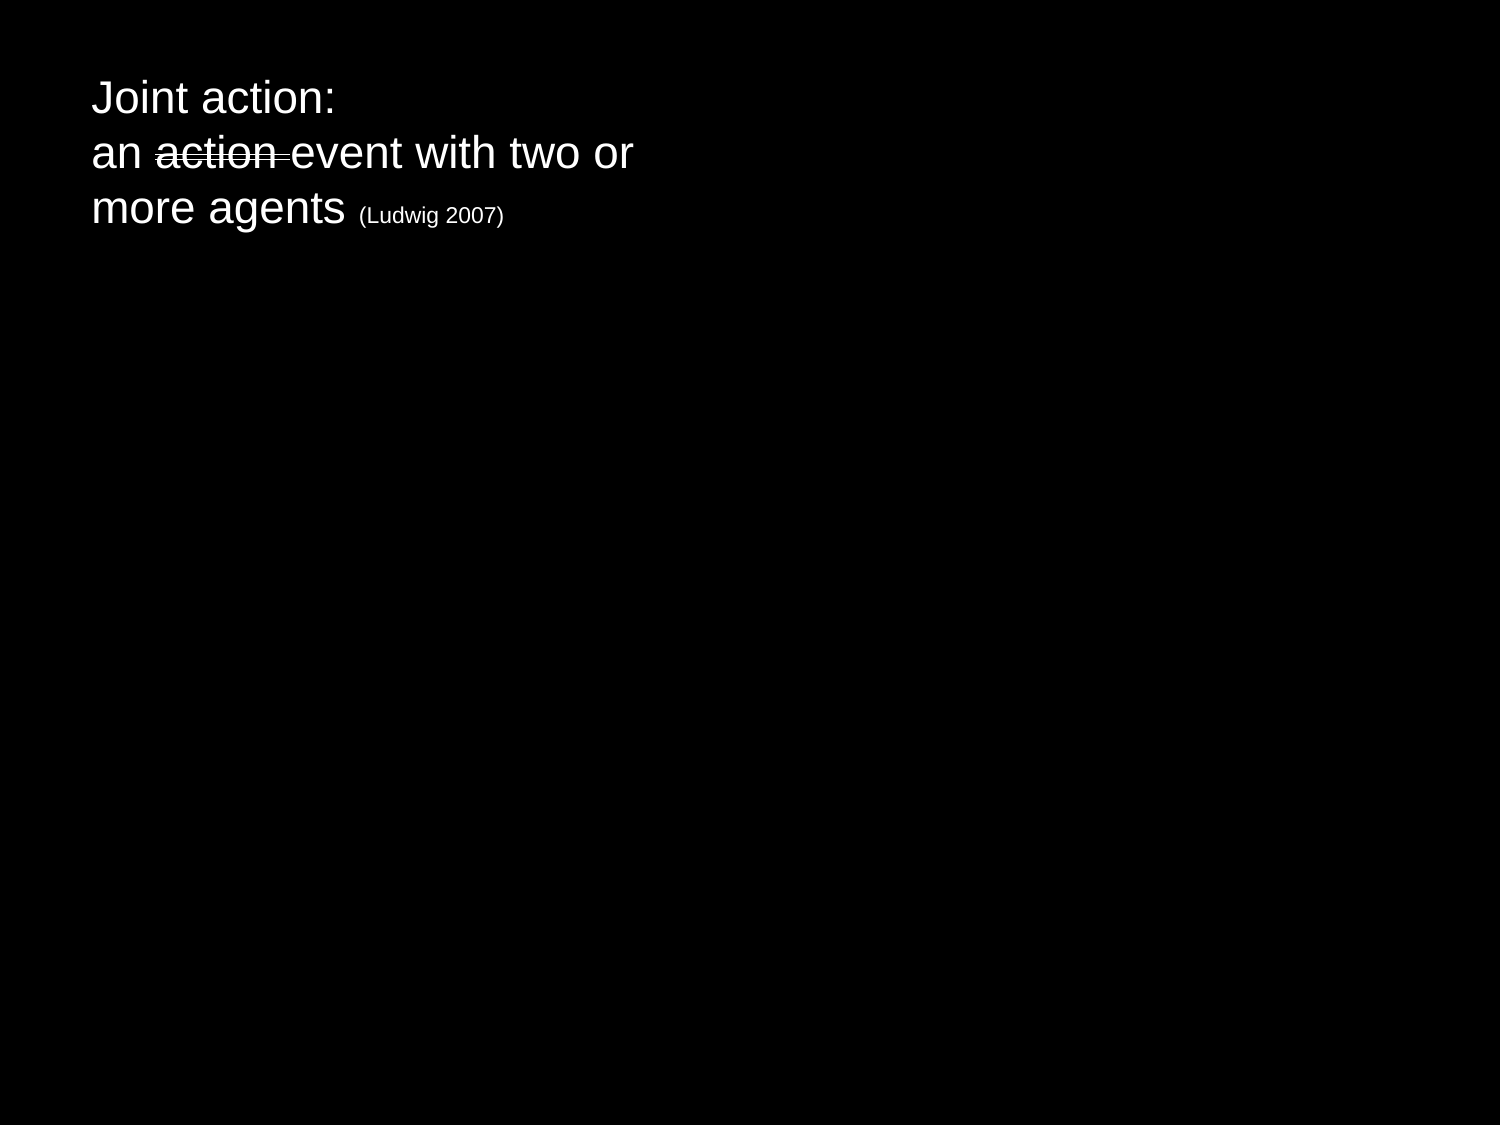

Joint action:
an action event with two or more agents (Ludwig 2007)